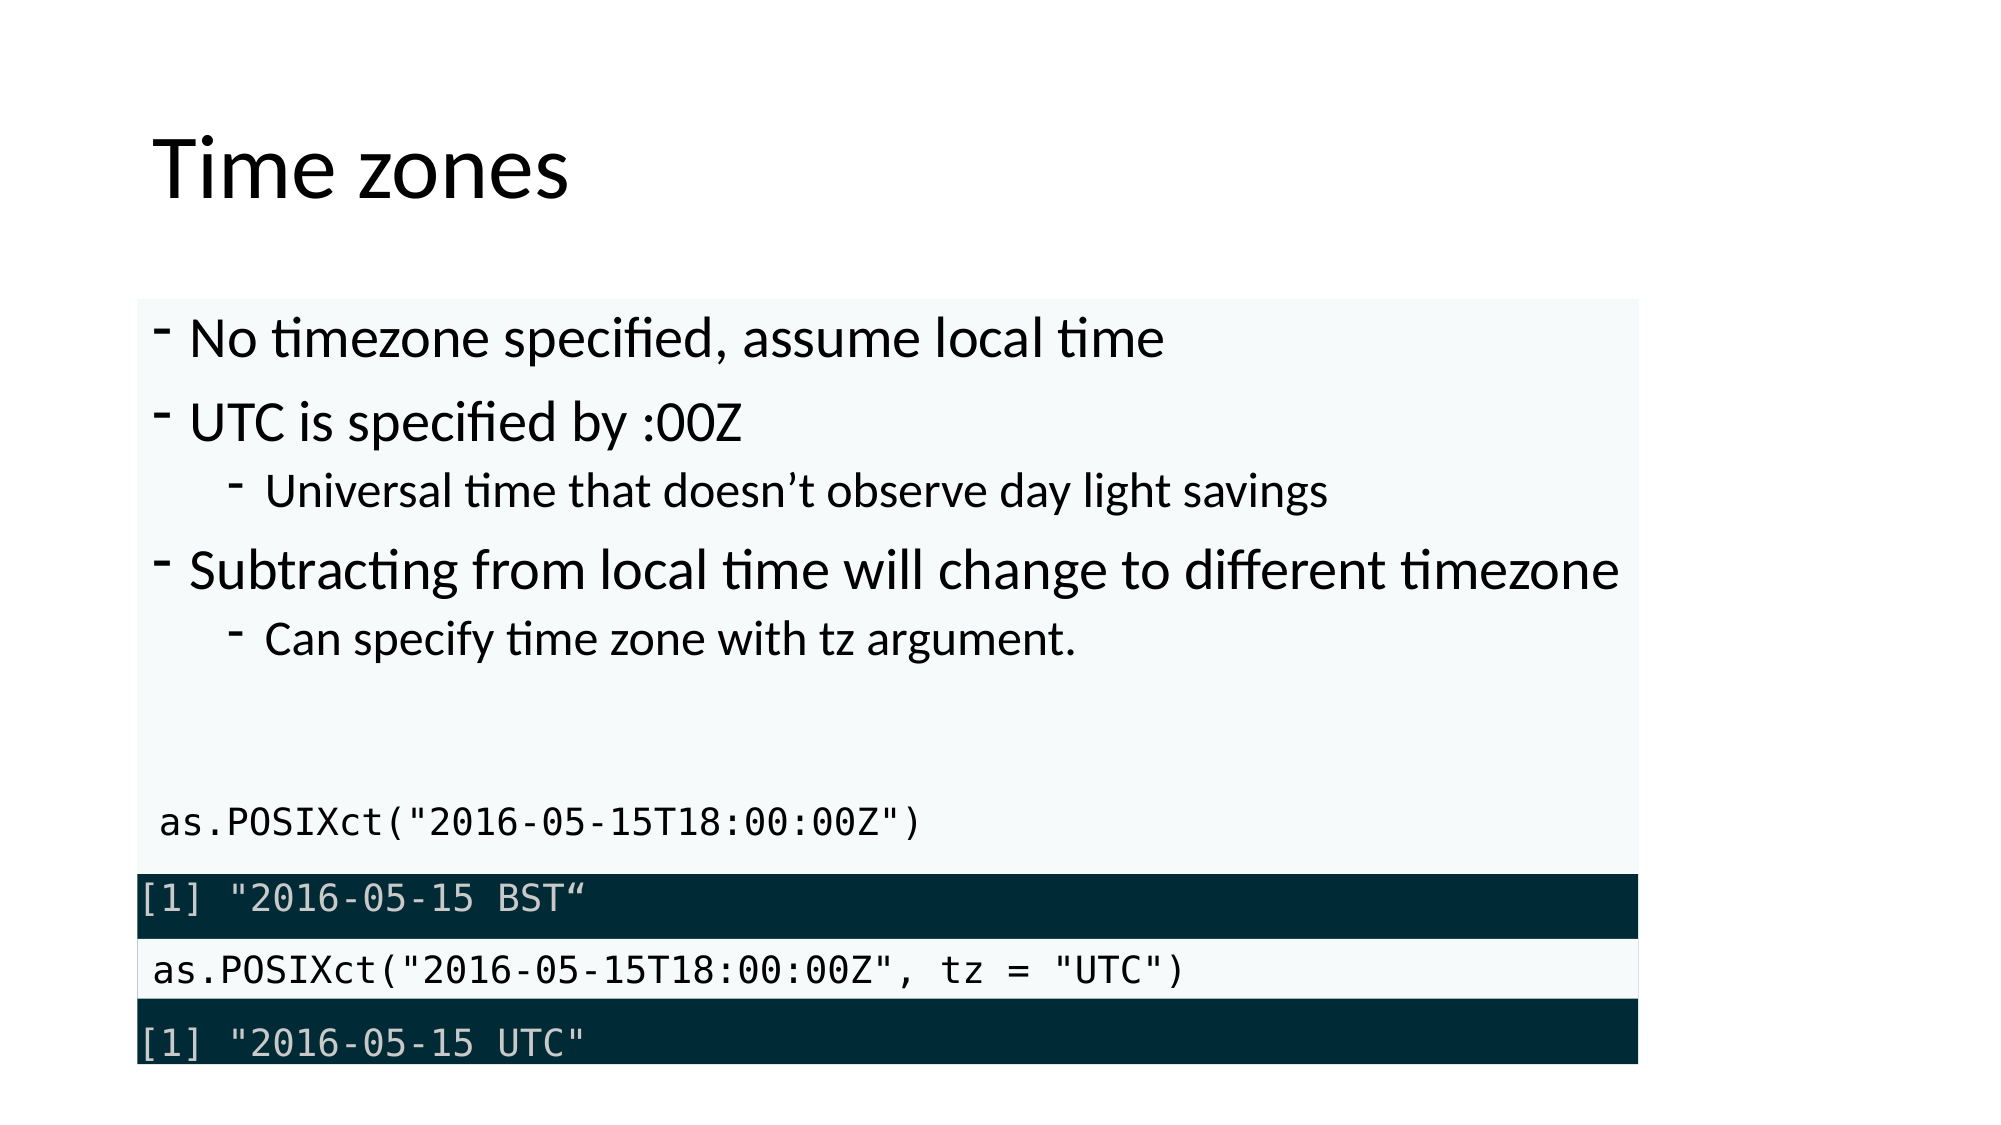

# Time zones
No timezone specified, assume local time
UTC is specified by :00Z
Universal time that doesn’t observe day light savings
Subtracting from local time will change to different timezone
Can specify time zone with tz argument.

as.POSIXct("2016-05-15T18:00:00Z")
[1] "2016-05-15 BST“

[1] "2016-05-15 UTC"
as.POSIXct("2016-05-15T18:00:00Z", tz = "UTC")